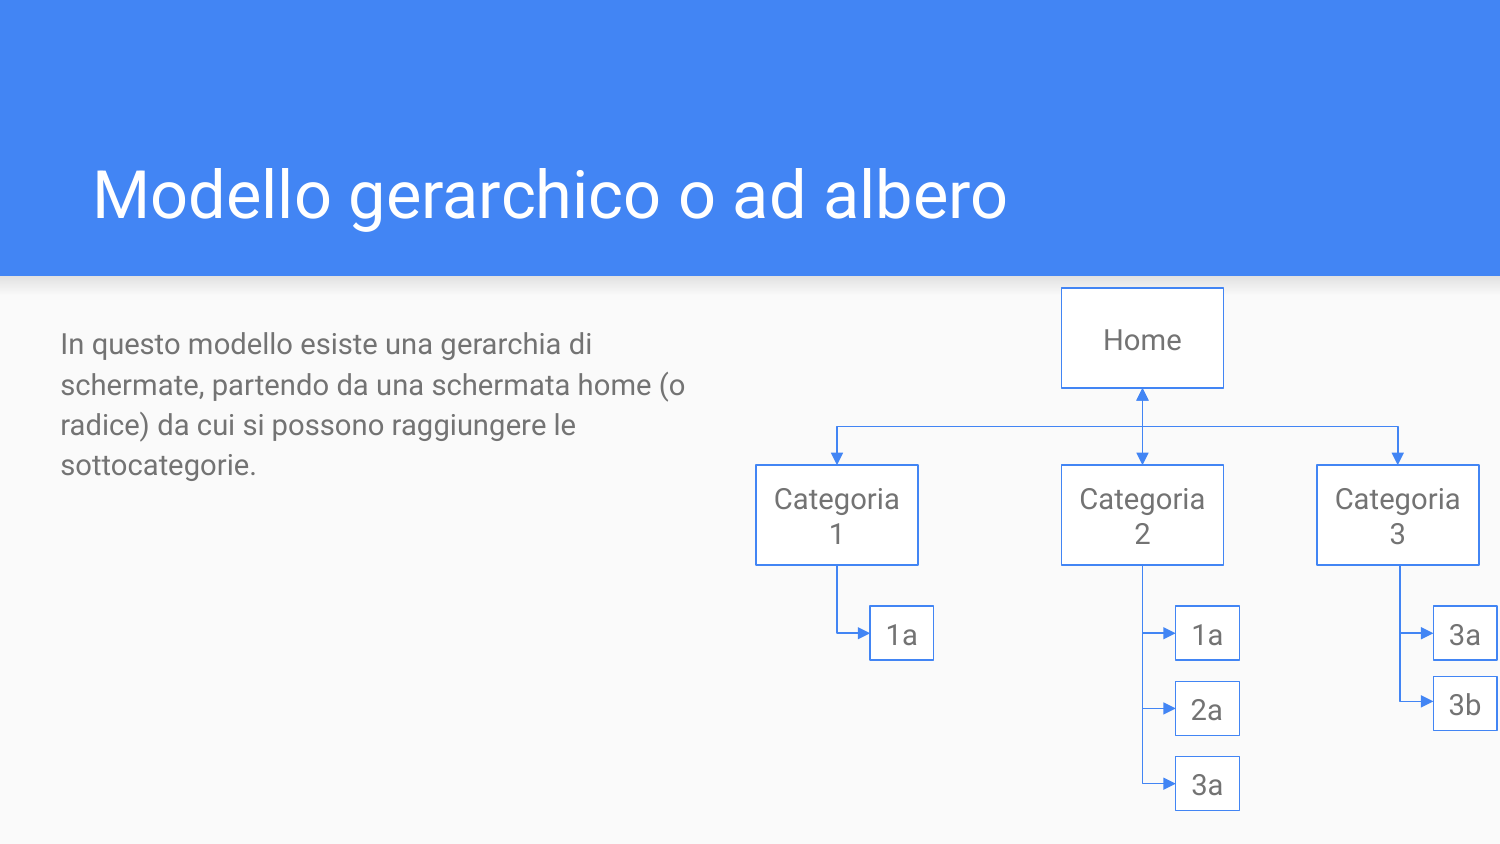

# Modello gerarchico o ad albero
Home
In questo modello esiste una gerarchia di schermate, partendo da una schermata home (o radice) da cui si possono raggiungere le sottocategorie.
Categoria
1
Categoria
2
Categoria
3
1a
1a
3a
3b
2a
3a